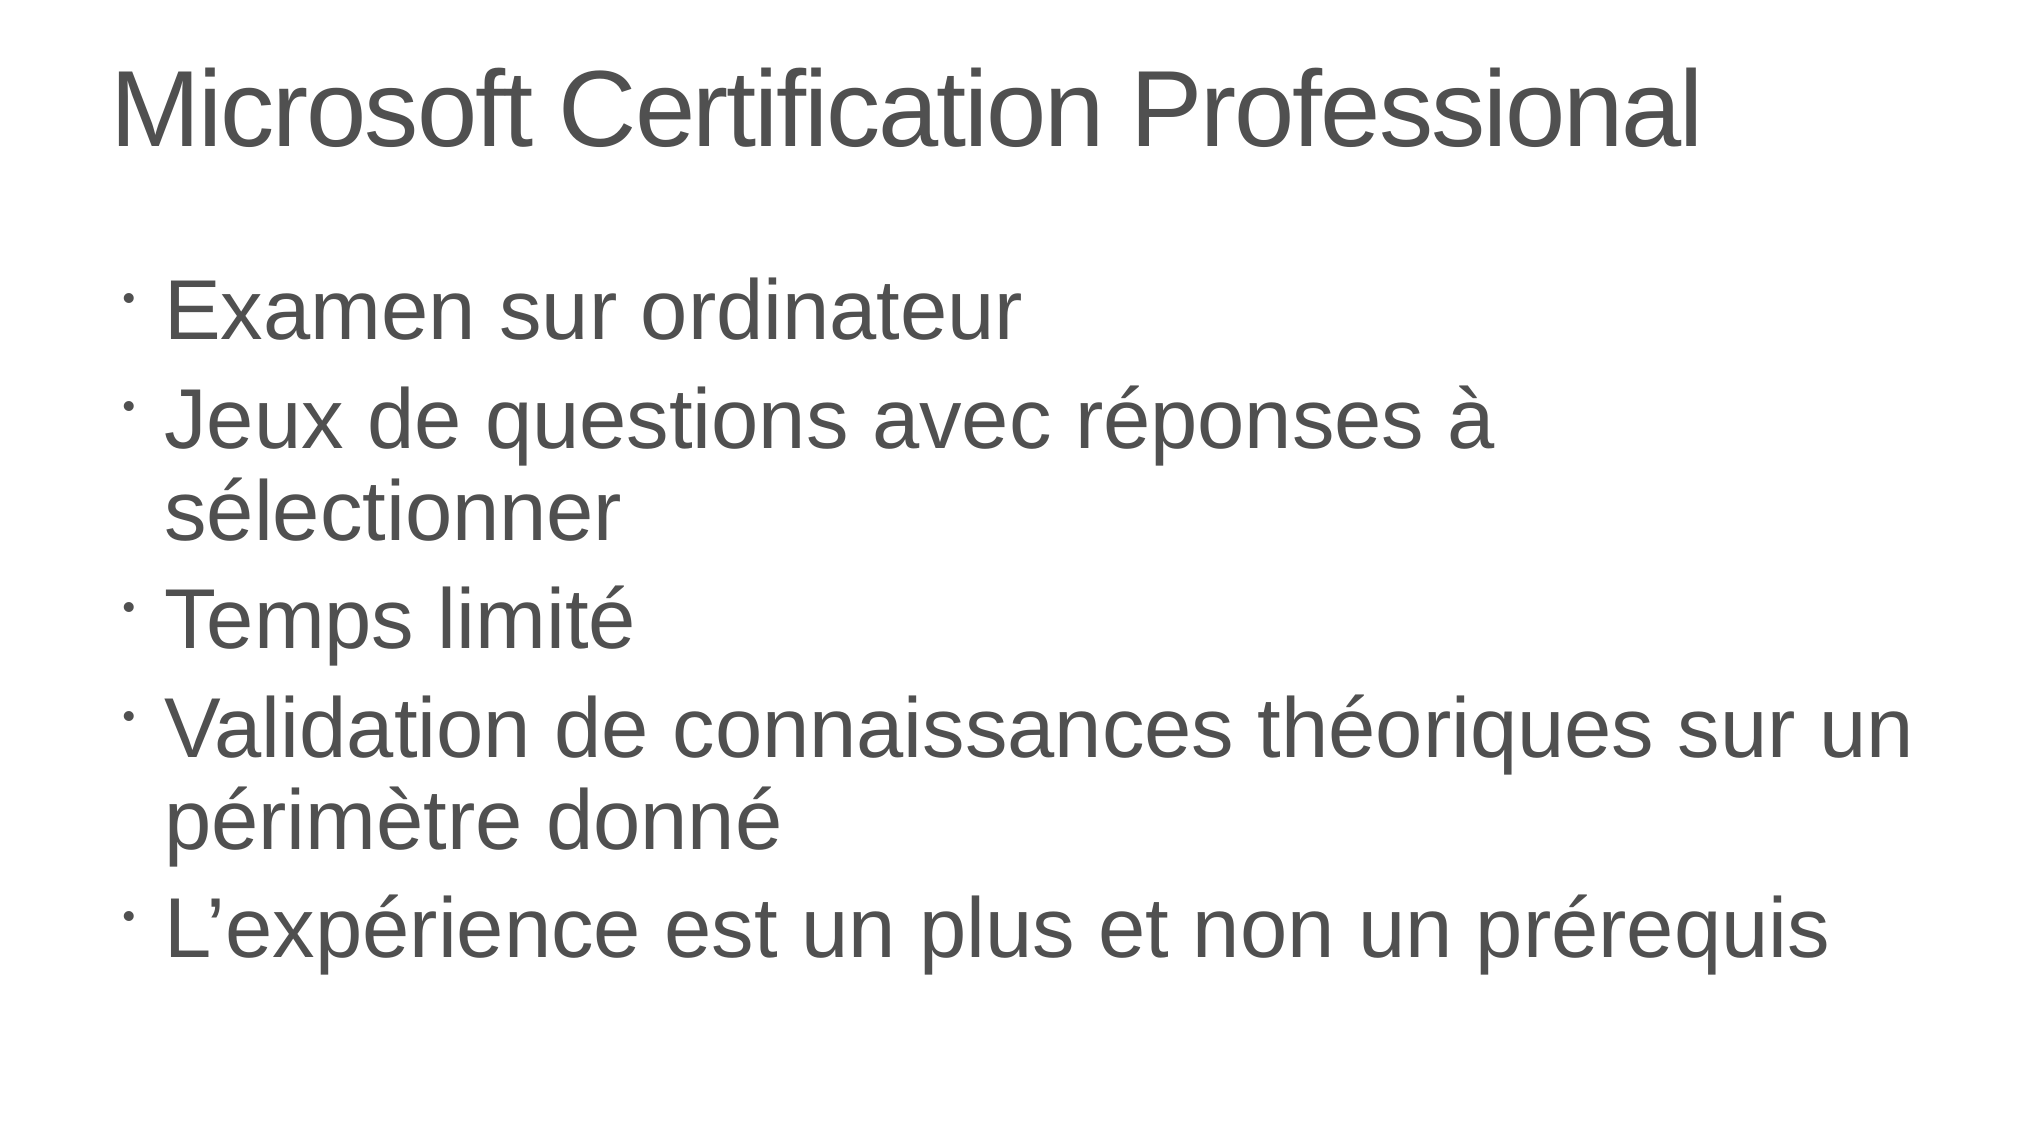

# Microsoft Certification Professional
Examen sur ordinateur
Jeux de questions avec réponses à sélectionner
Temps limité
Validation de connaissances théoriques sur un périmètre donné
L’expérience est un plus et non un prérequis